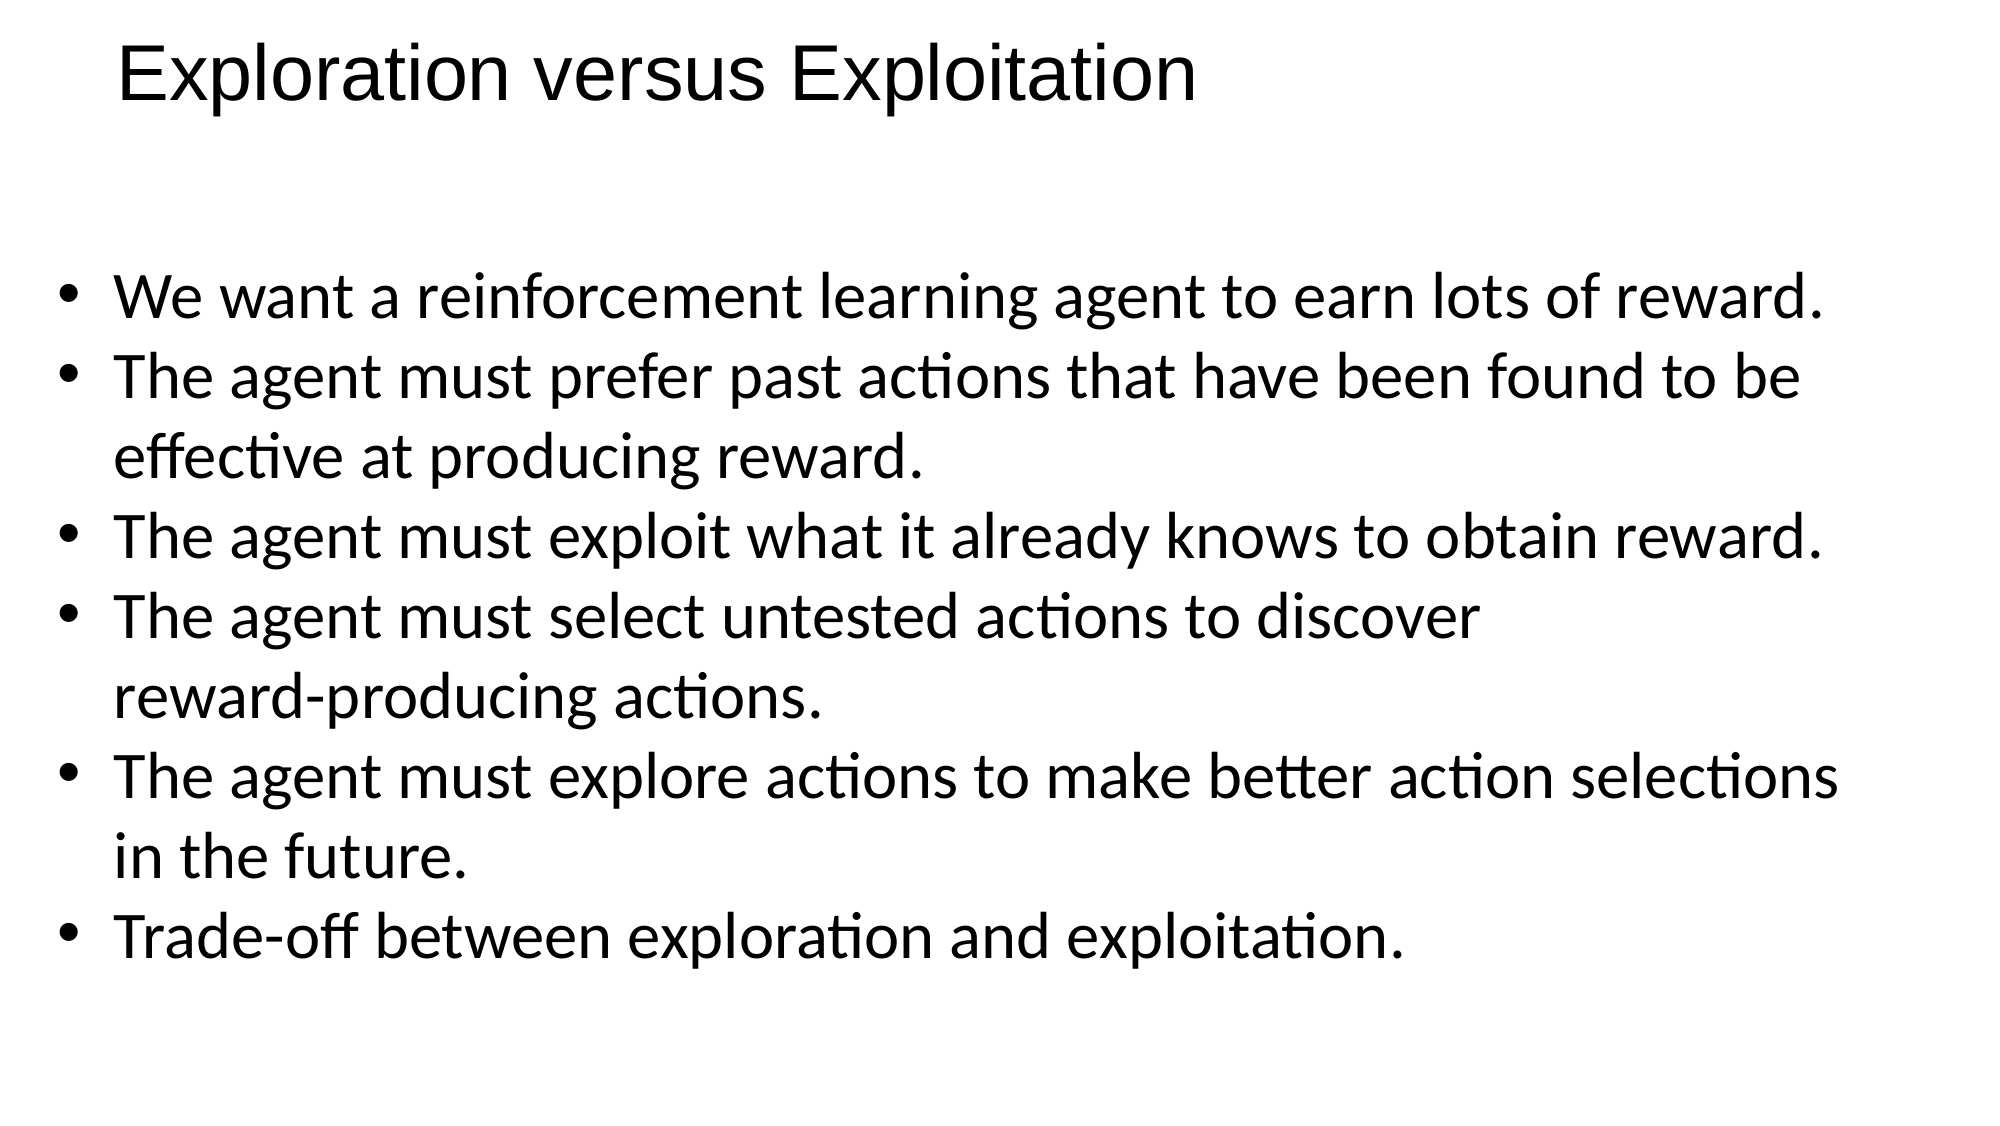

# Exploration versus Exploitation
We want a reinforcement learning agent to earn lots of reward.
The agent must prefer past actions that have been found to be      effective at producing reward.
The agent must exploit what it already knows to obtain reward.
The agent must select untested actions to discover                            reward-producing actions.
The agent must explore actions to make better action selections in the future.
Trade-off between exploration and exploitation.